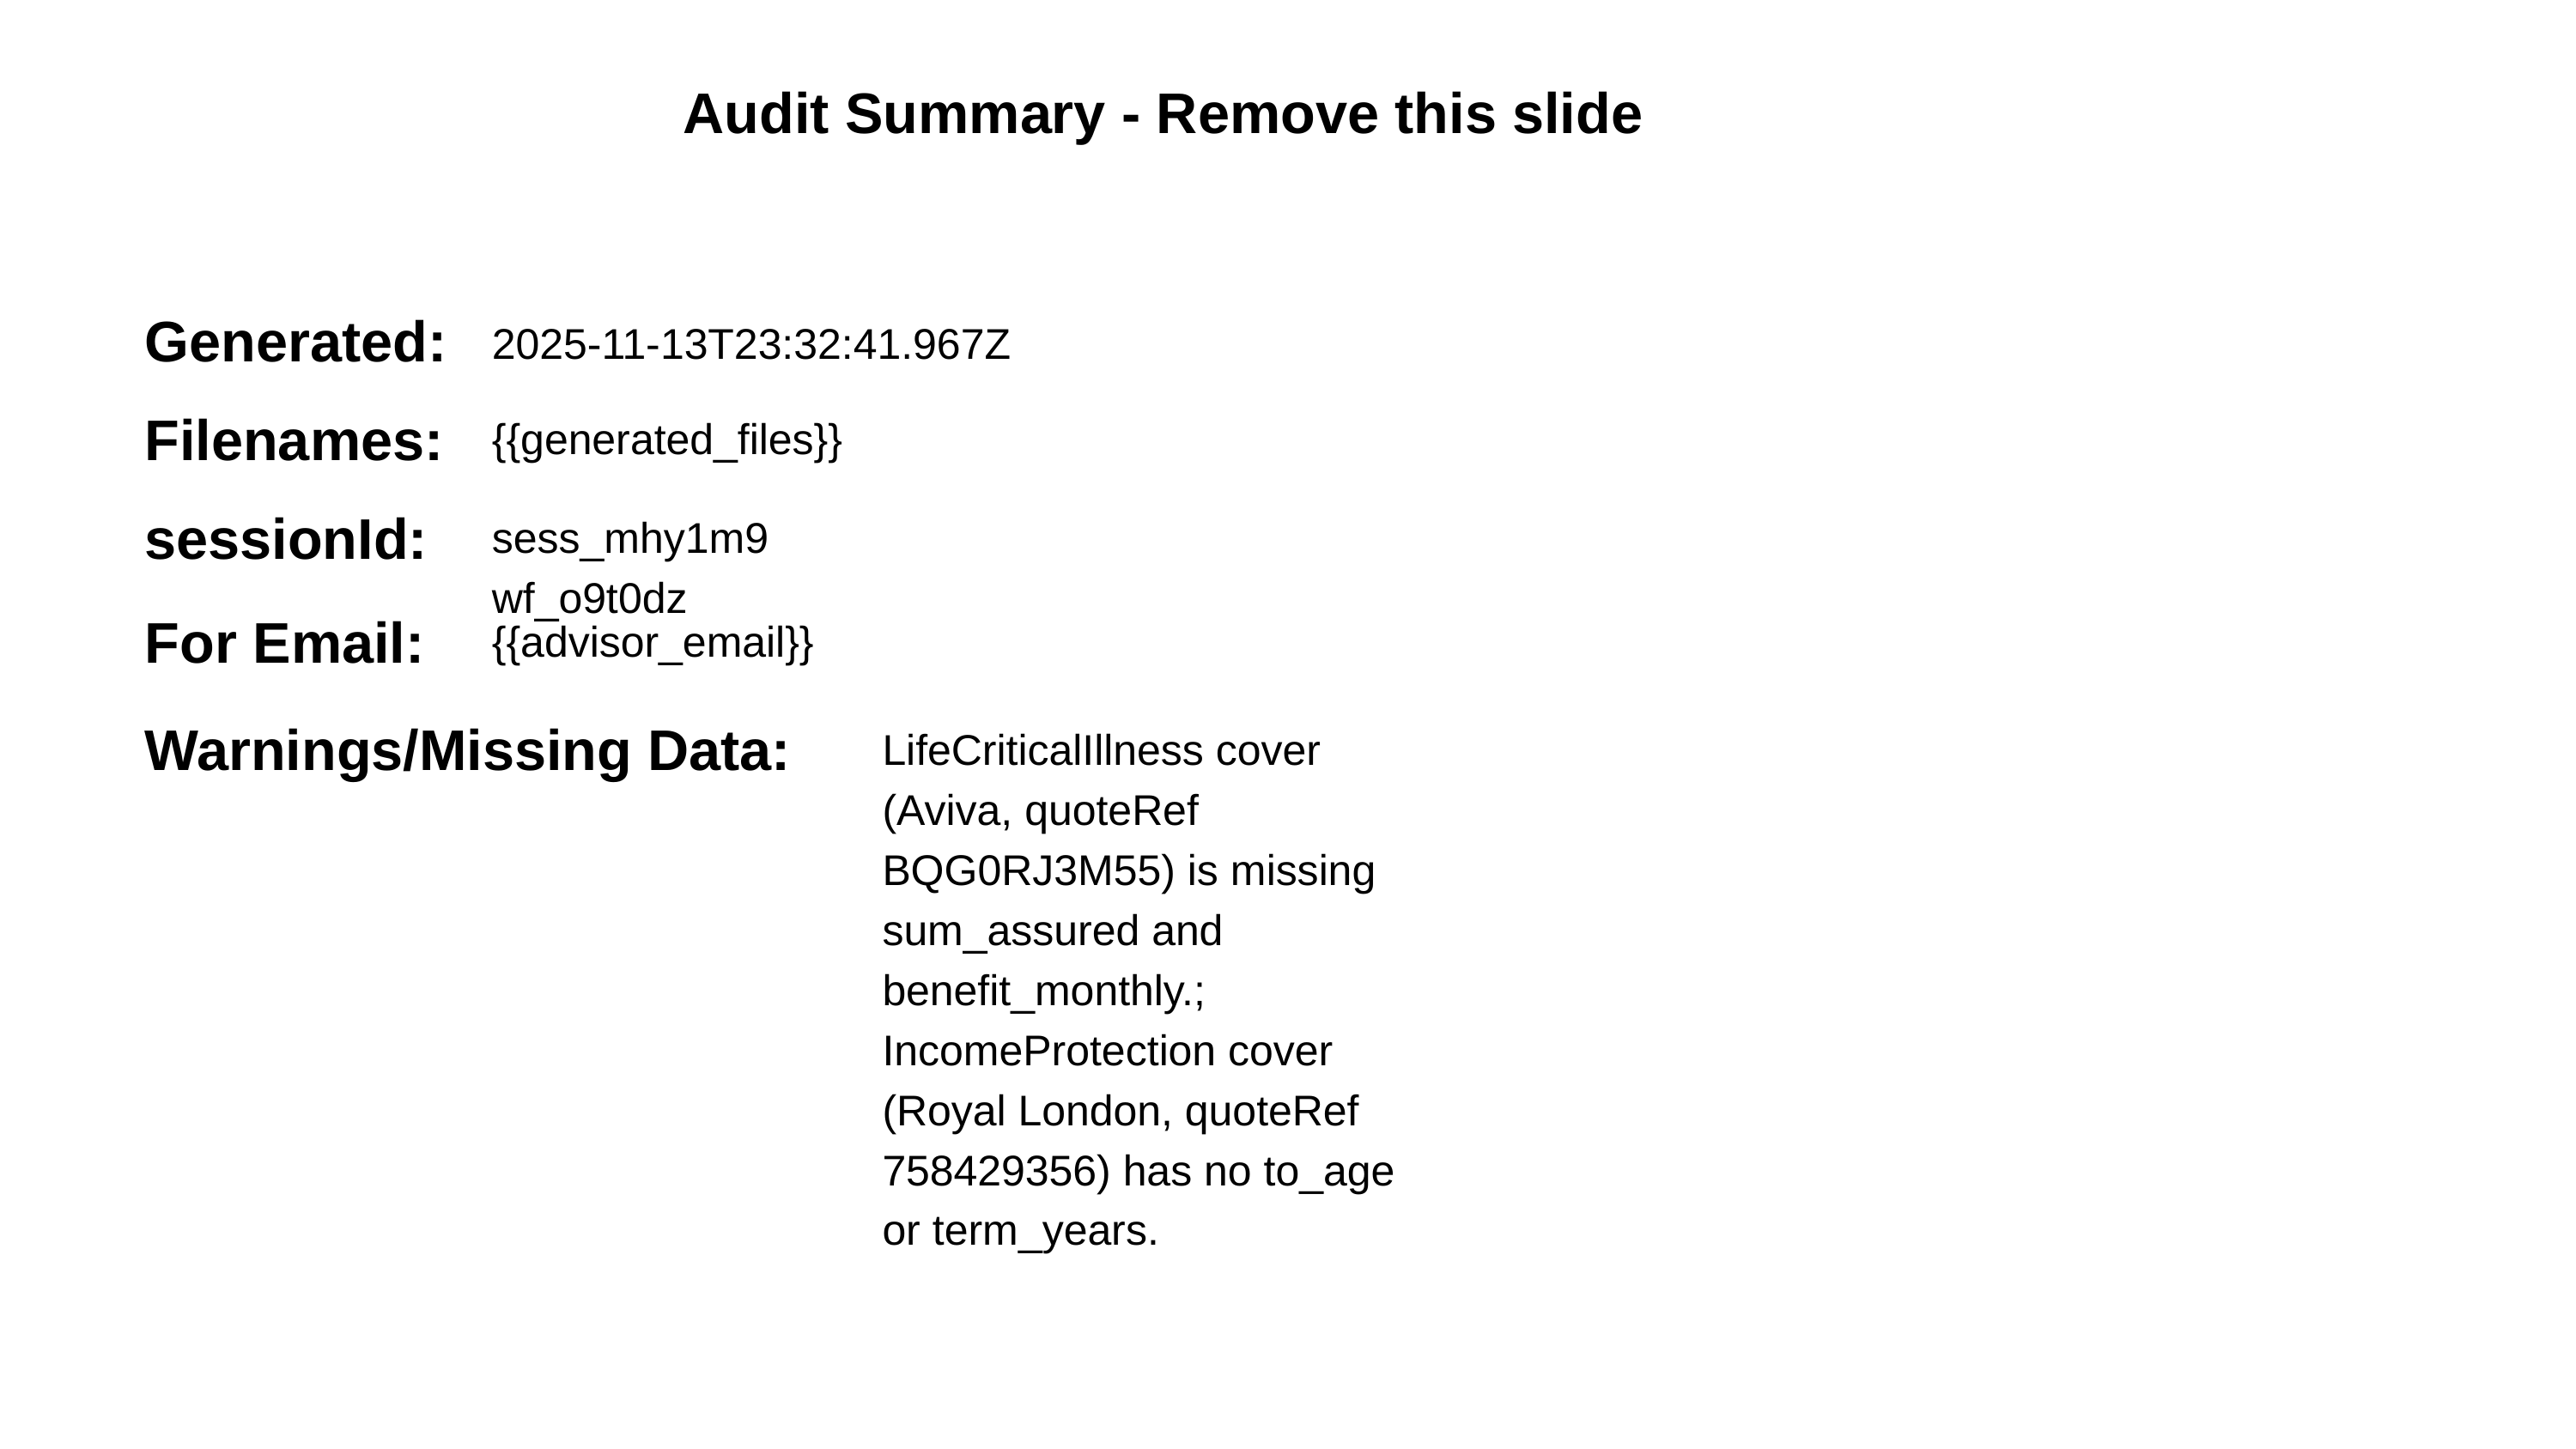

Audit Summary - Remove this slide
Generated:
2025-11-13T23:32:41.967Z
Filenames:
{{generated_files}}
sessionId:
sess_mhy1m9wf_o9t0dz
For Email:
{{advisor_email}}
Warnings/Missing Data:
LifeCriticalIllness cover (Aviva, quoteRef BQG0RJ3M55) is missing sum_assured and benefit_monthly.; IncomeProtection cover (Royal London, quoteRef 758429356) has no to_age or term_years.